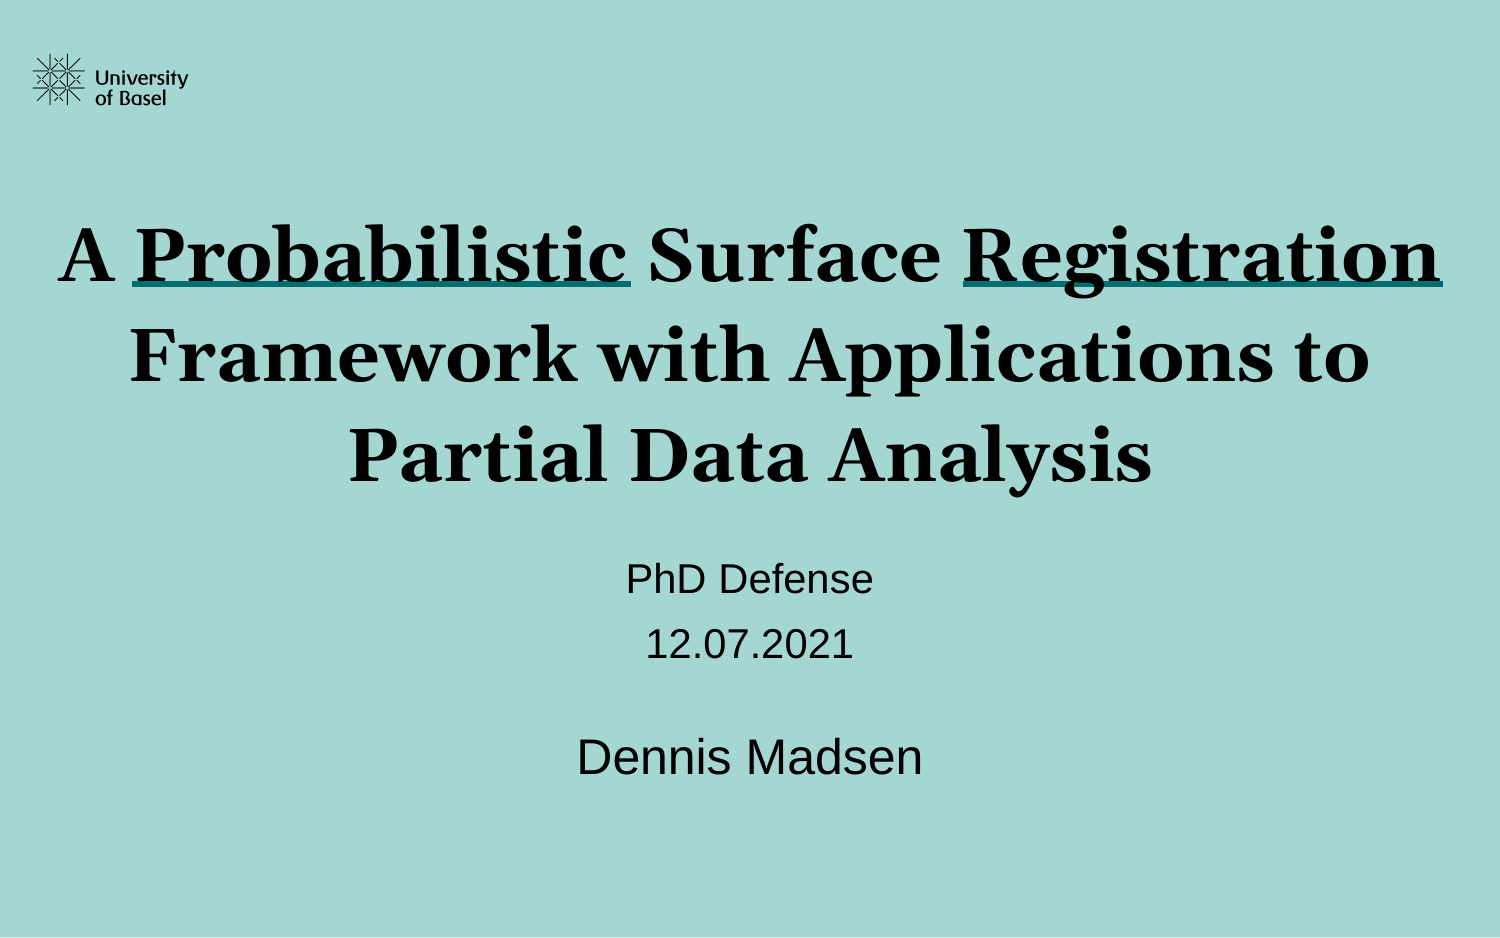

# A Probabilistic Surface Registration Framework with Applications to Partial Data Analysis

PhD Defense
12.07.2021
Dennis Madsen